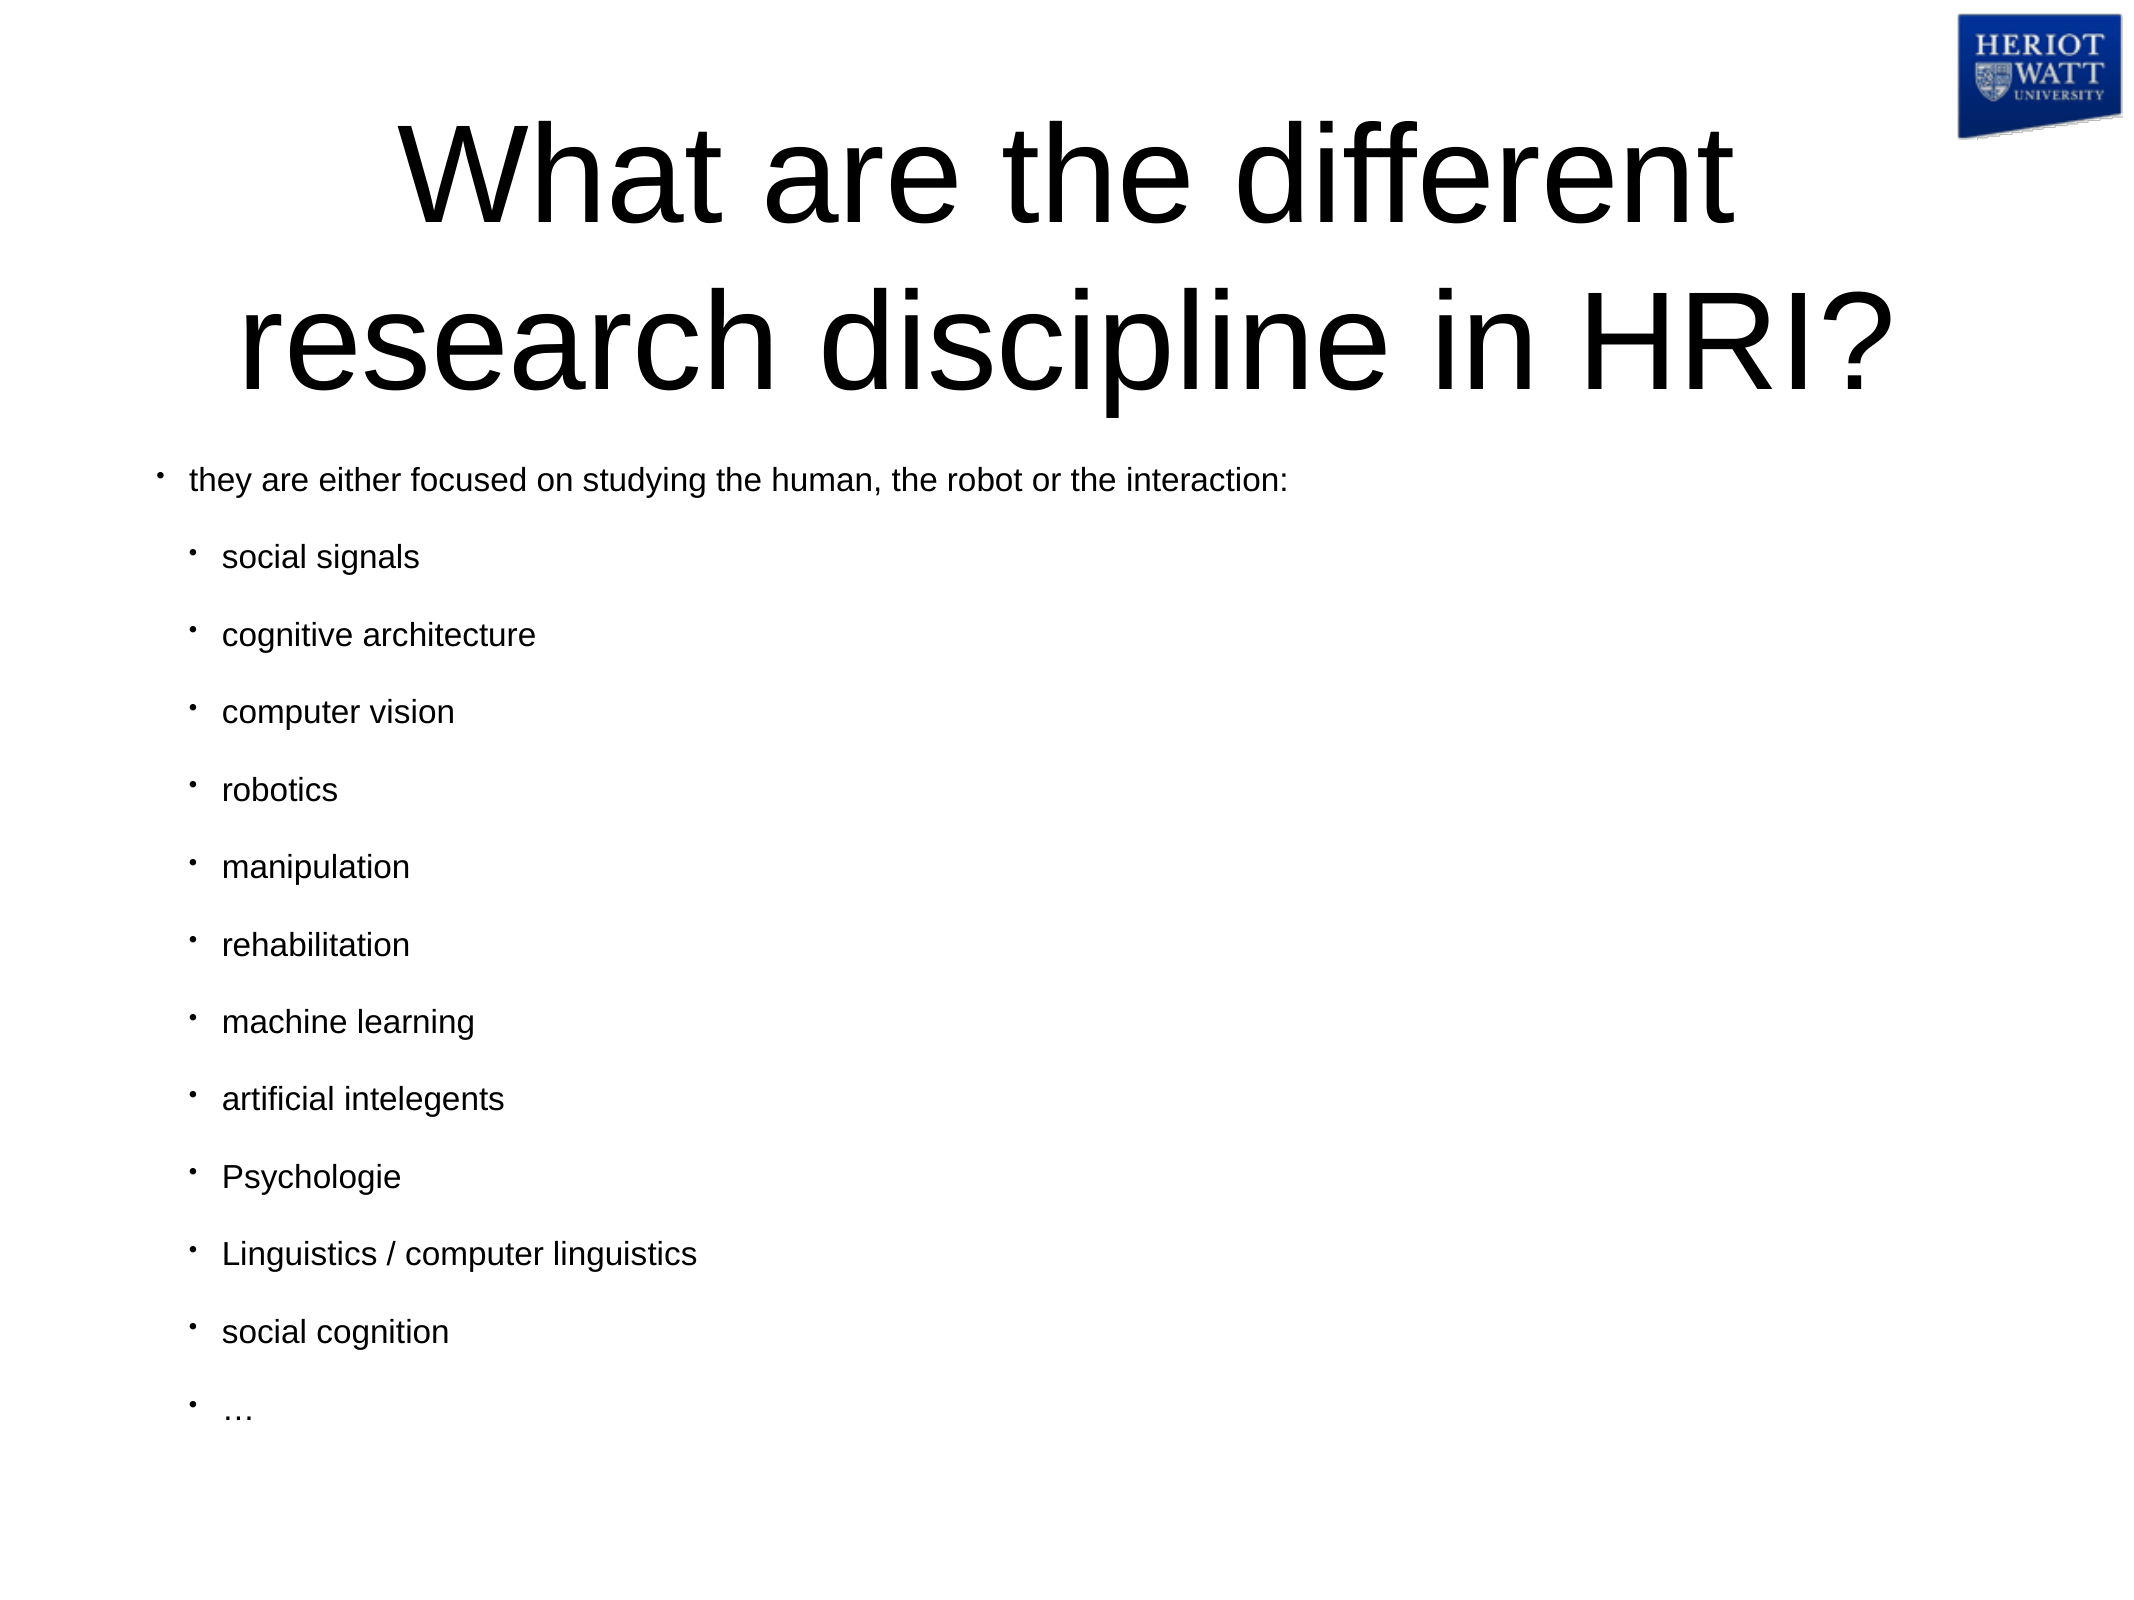

# What are the different research discipline in HRI?
they are either focused on studying the human, the robot or the interaction:
social signals
cognitive architecture
computer vision
robotics
manipulation
rehabilitation
machine learning
artificial intelegents
Psychologie
Linguistics / computer linguistics
social cognition
…